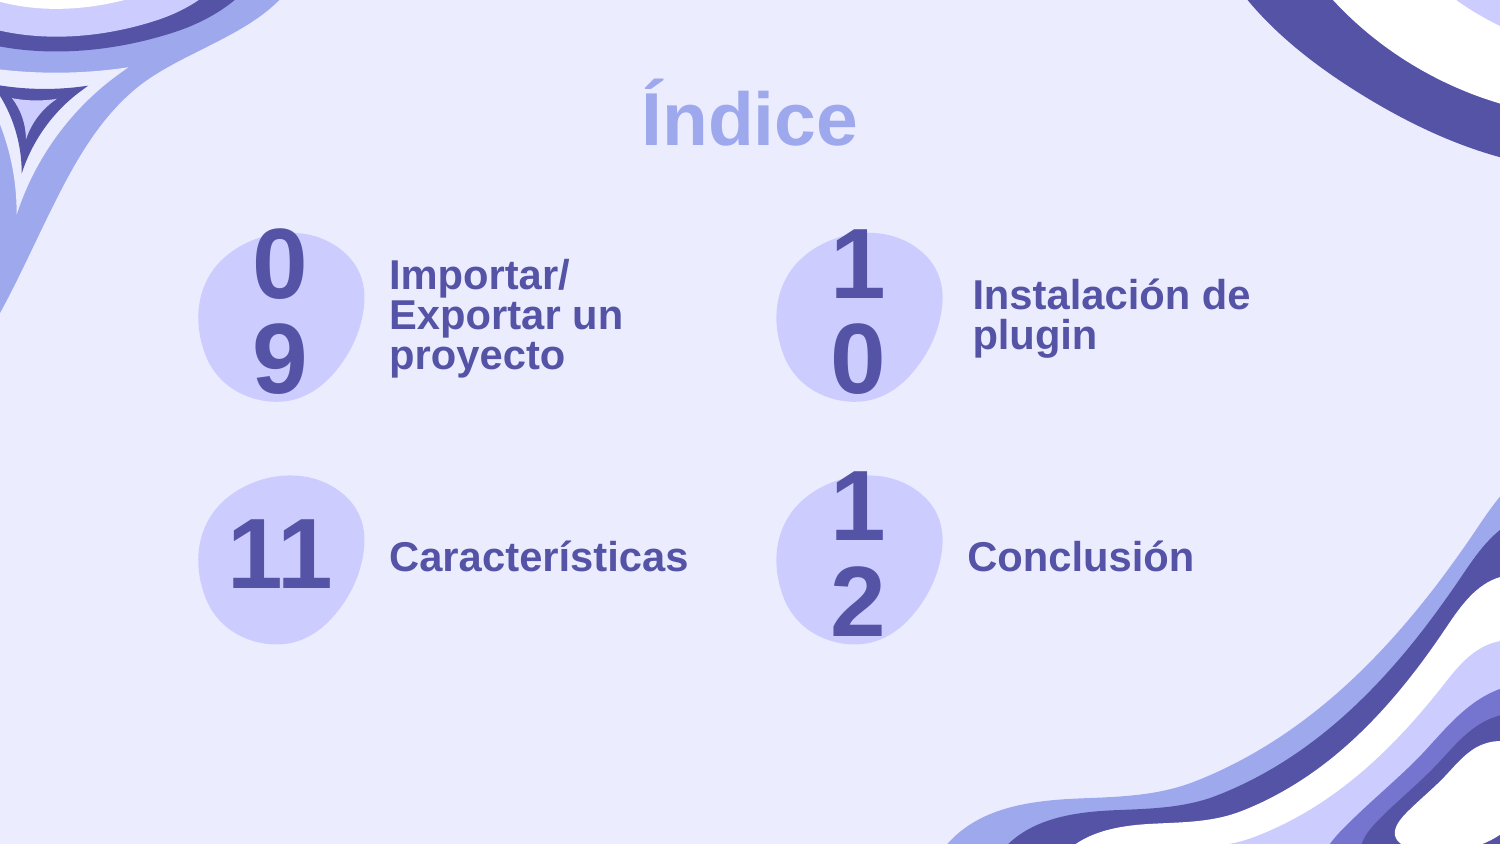

# Índice

09
10
Importar/Exportar un proyecto
Instalación de plugin

11
12
Características
Conclusión